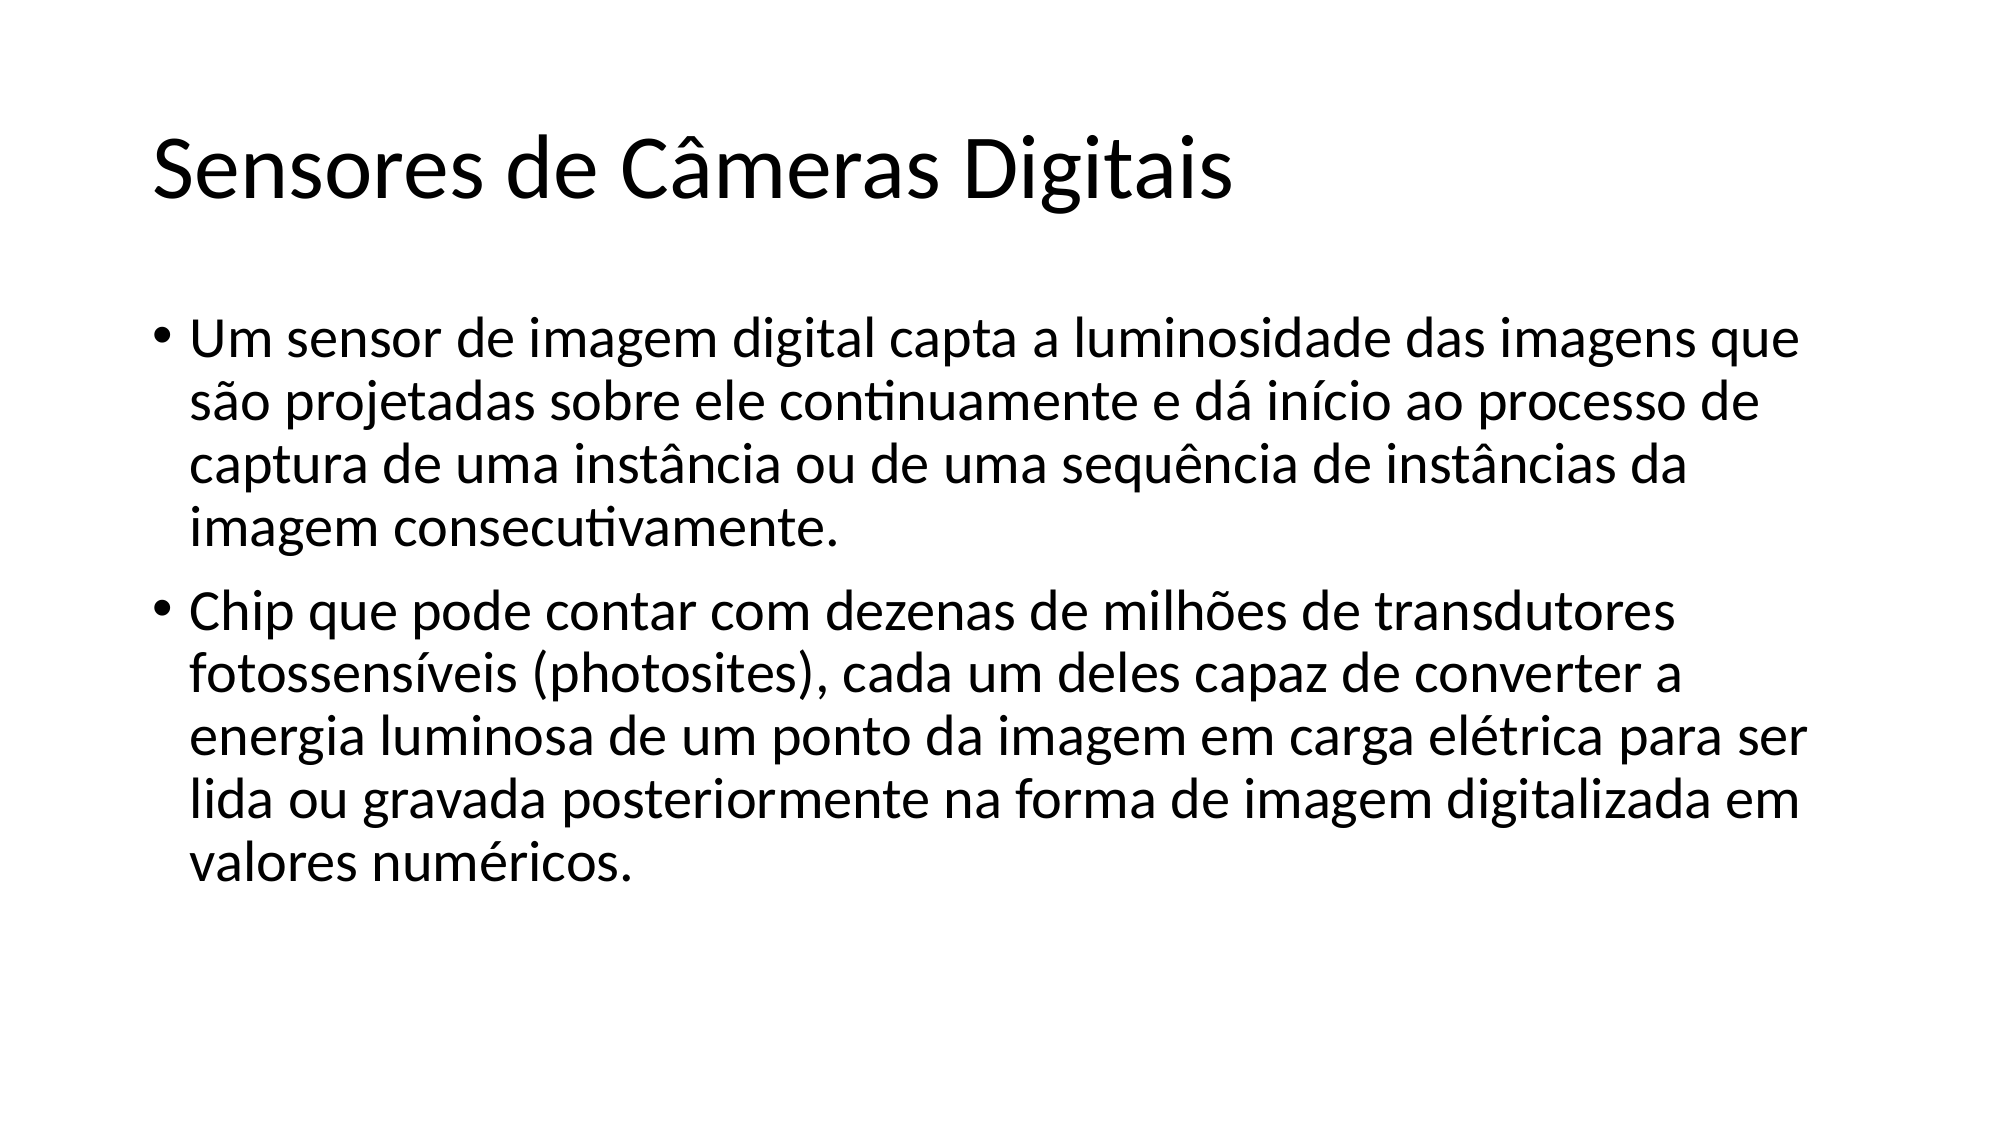

# Sensores de Câmeras Digitais
Um sensor de imagem digital capta a luminosidade das imagens que são projetadas sobre ele continuamente e dá início ao processo de captura de uma instância ou de uma sequência de instâncias da imagem consecutivamente.
Chip que pode contar com dezenas de milhões de transdutores fotossensíveis (photosites), cada um deles capaz de converter a energia luminosa de um ponto da imagem em carga elétrica para ser lida ou gravada posteriormente na forma de imagem digitalizada em valores numéricos.